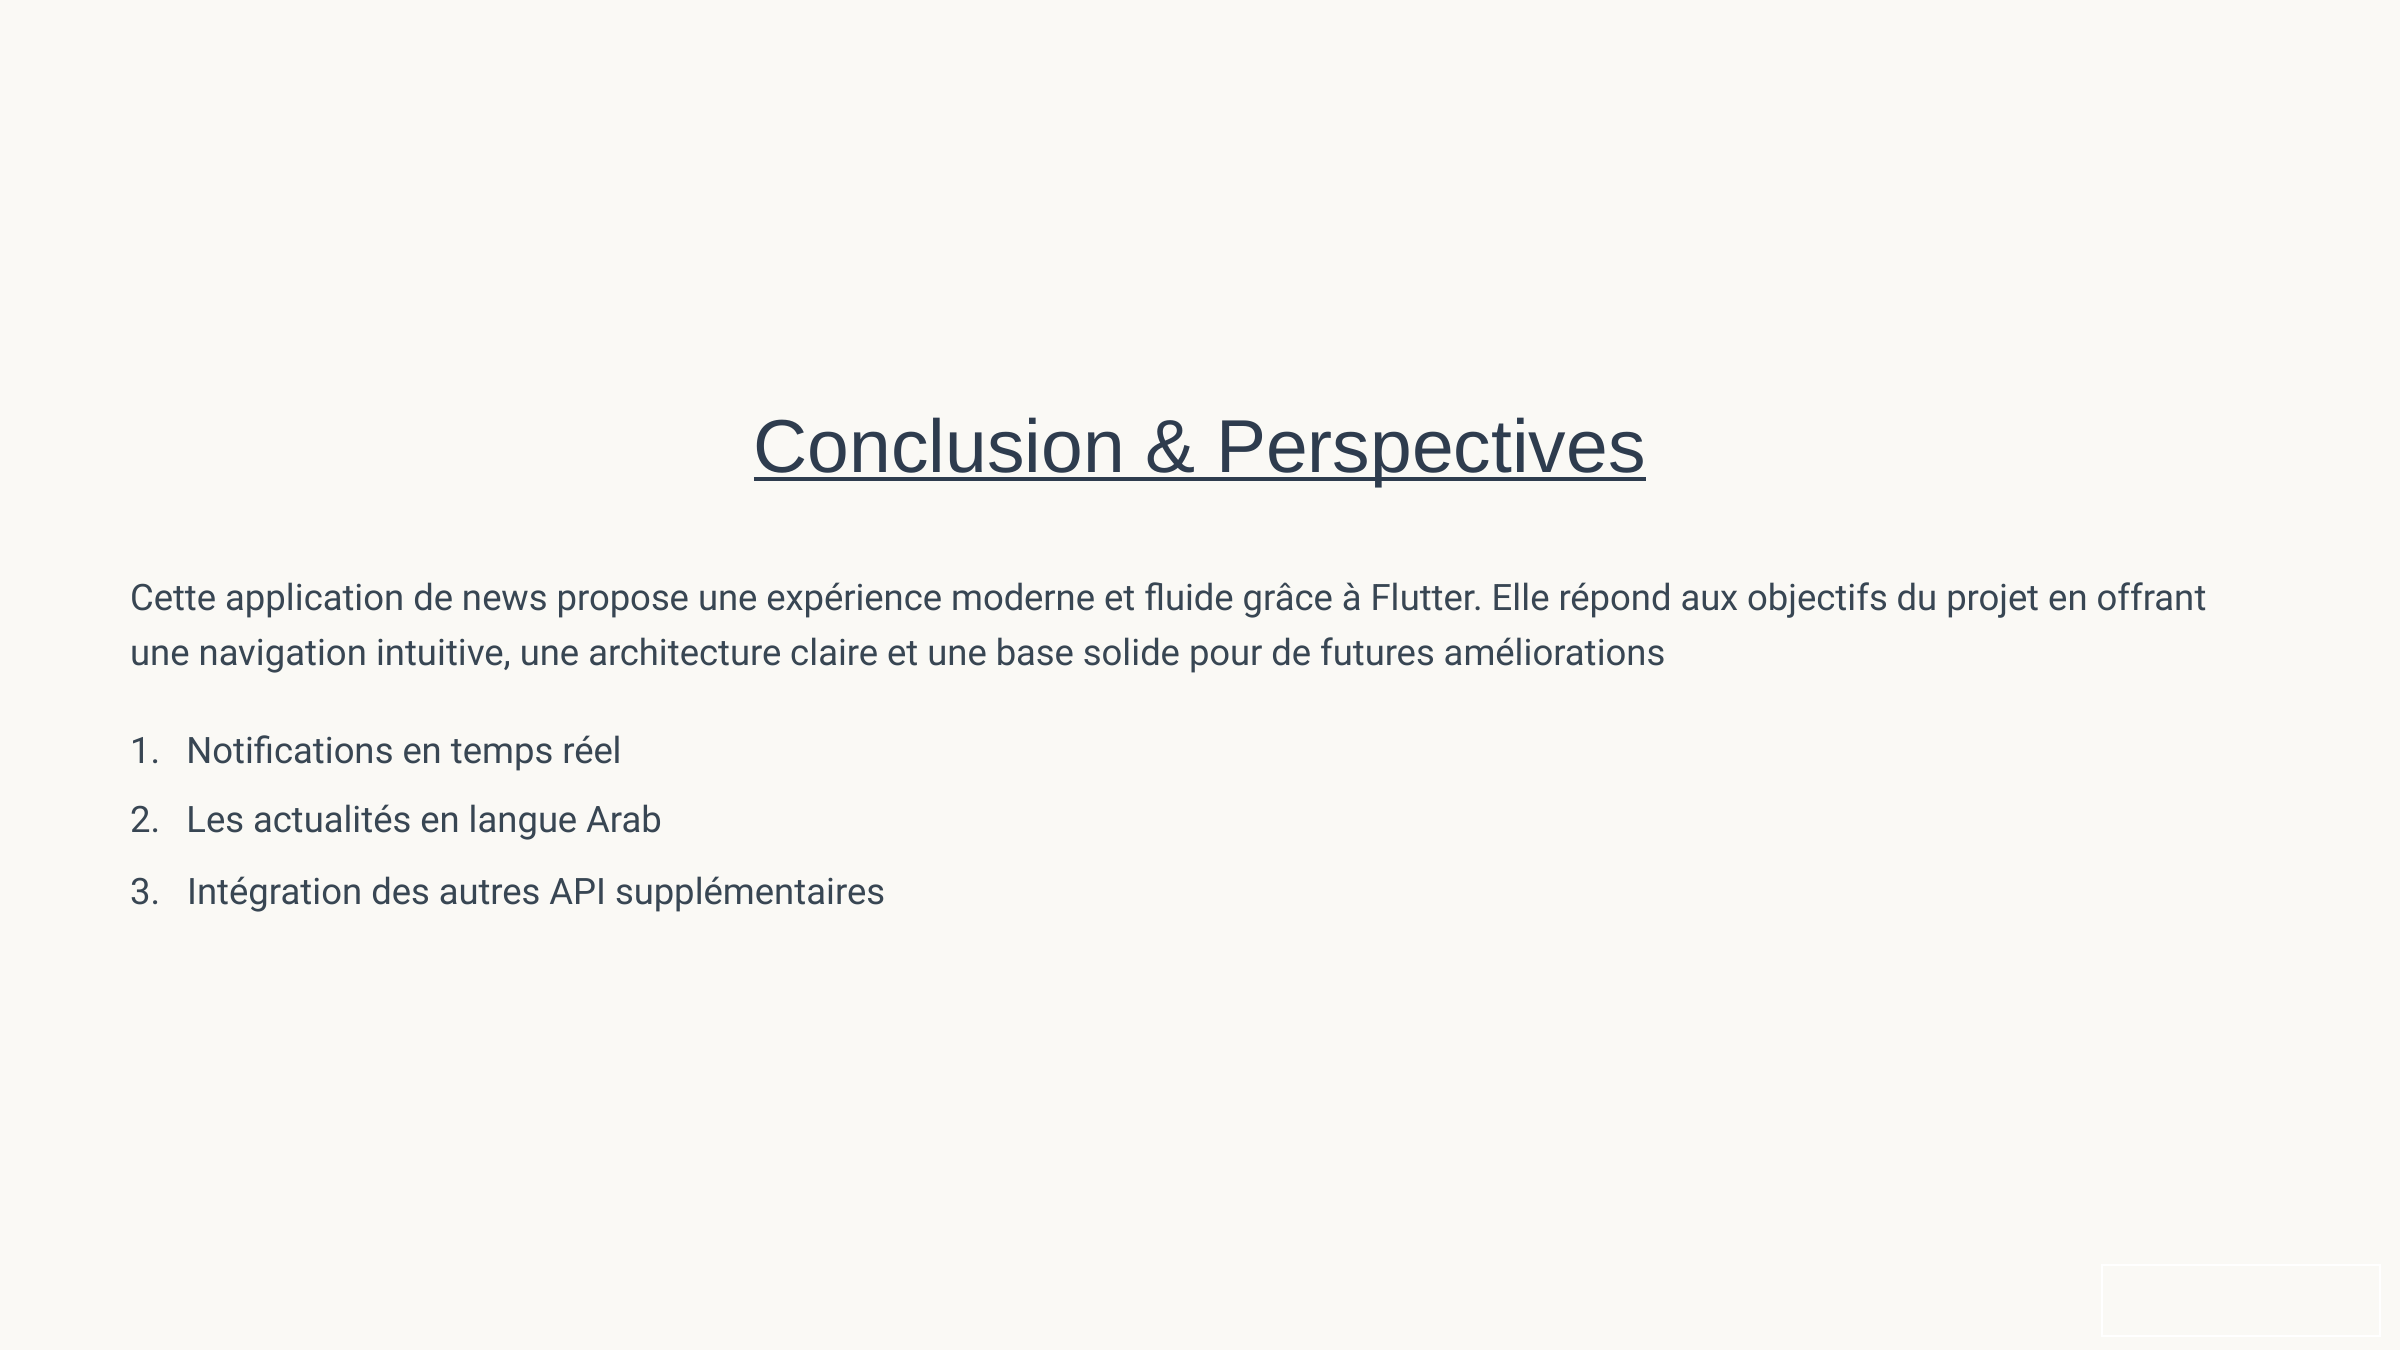

Conclusion & Perspectives
Cette application de news propose une expérience moderne et fluide grâce à Flutter. Elle répond aux objectifs du projet en offrant une navigation intuitive, une architecture claire et une base solide pour de futures améliorations
Notifications en temps réel
Les actualités en langue Arab
3.   Intégration des autres API supplémentaires